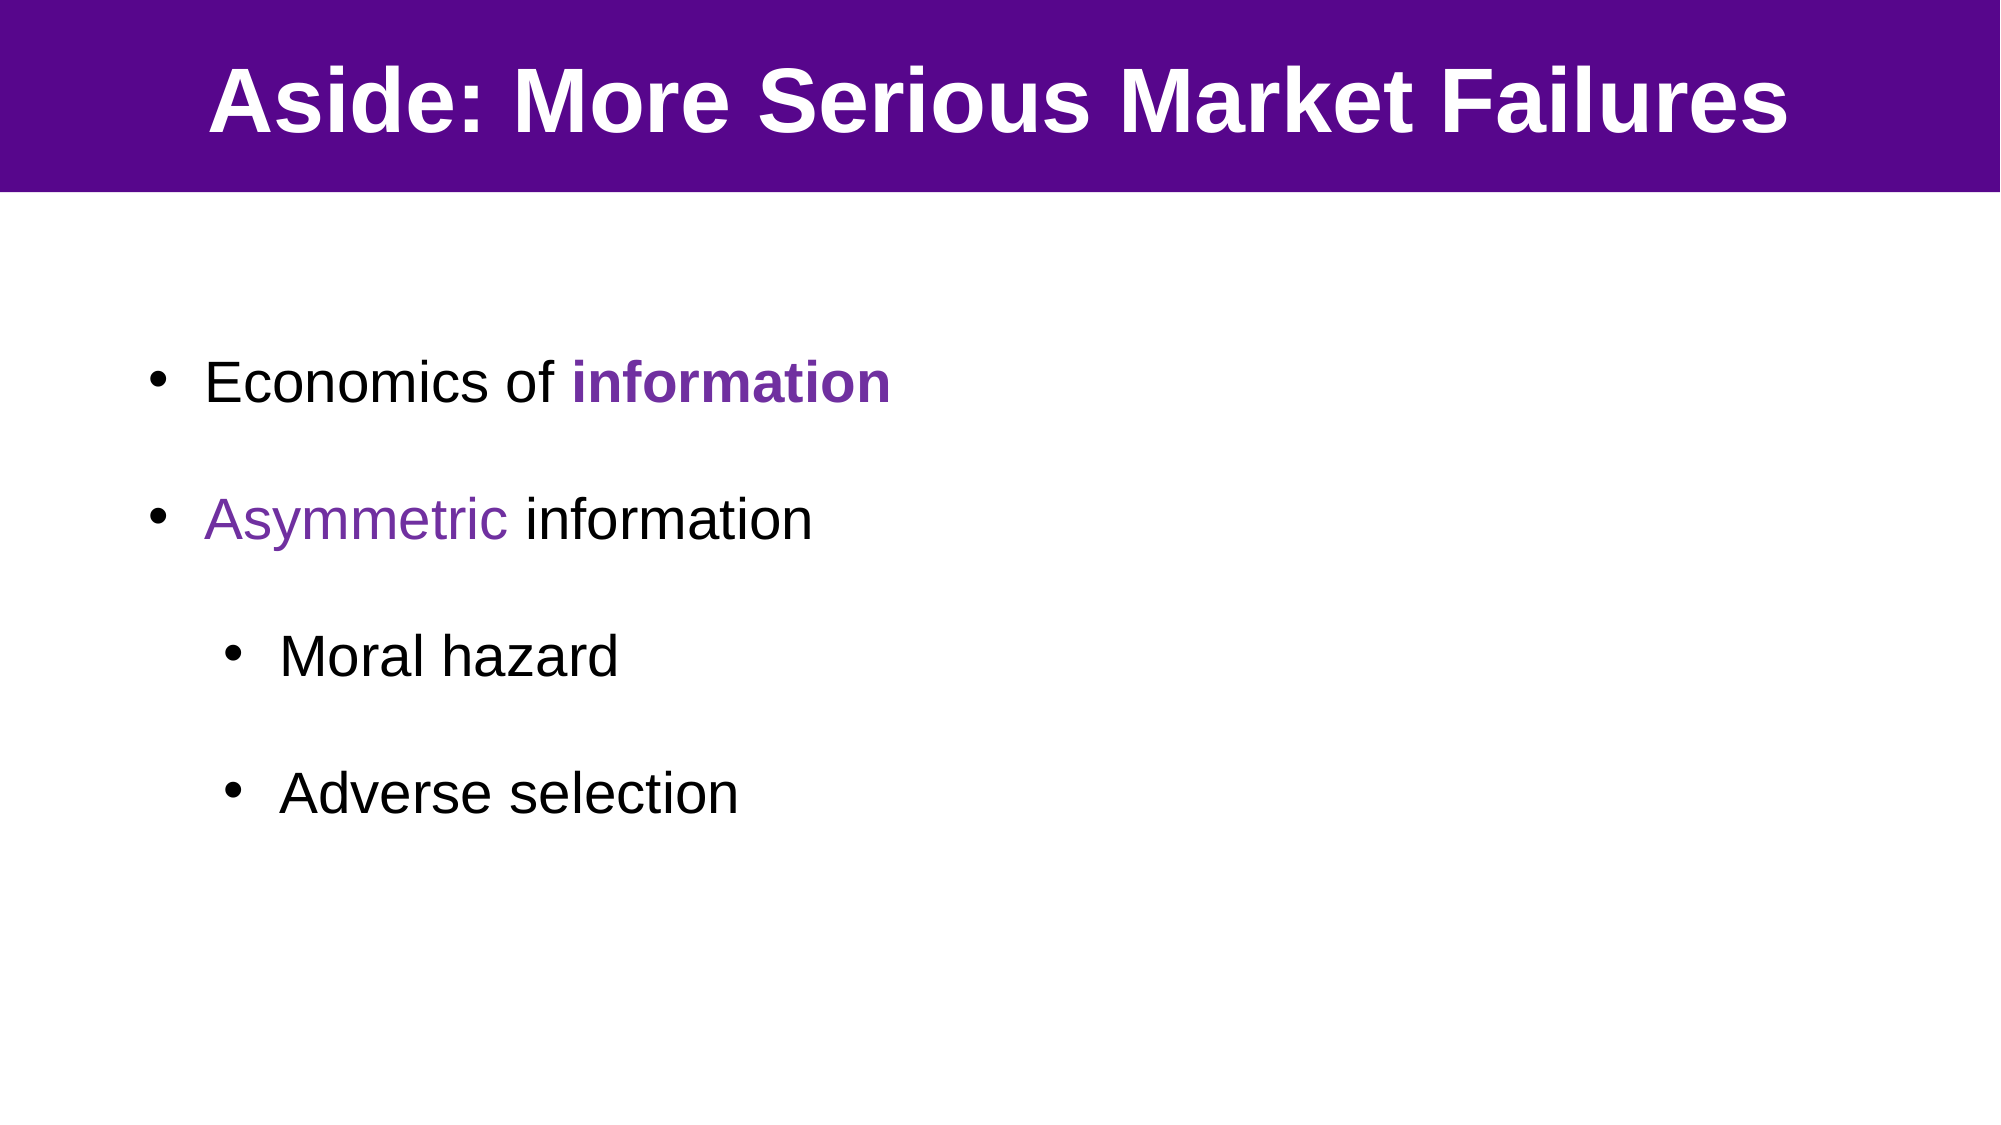

#

17
Aside: More Serious Market Failures
Economics of information
Asymmetric information
Moral hazard
Adverse selection